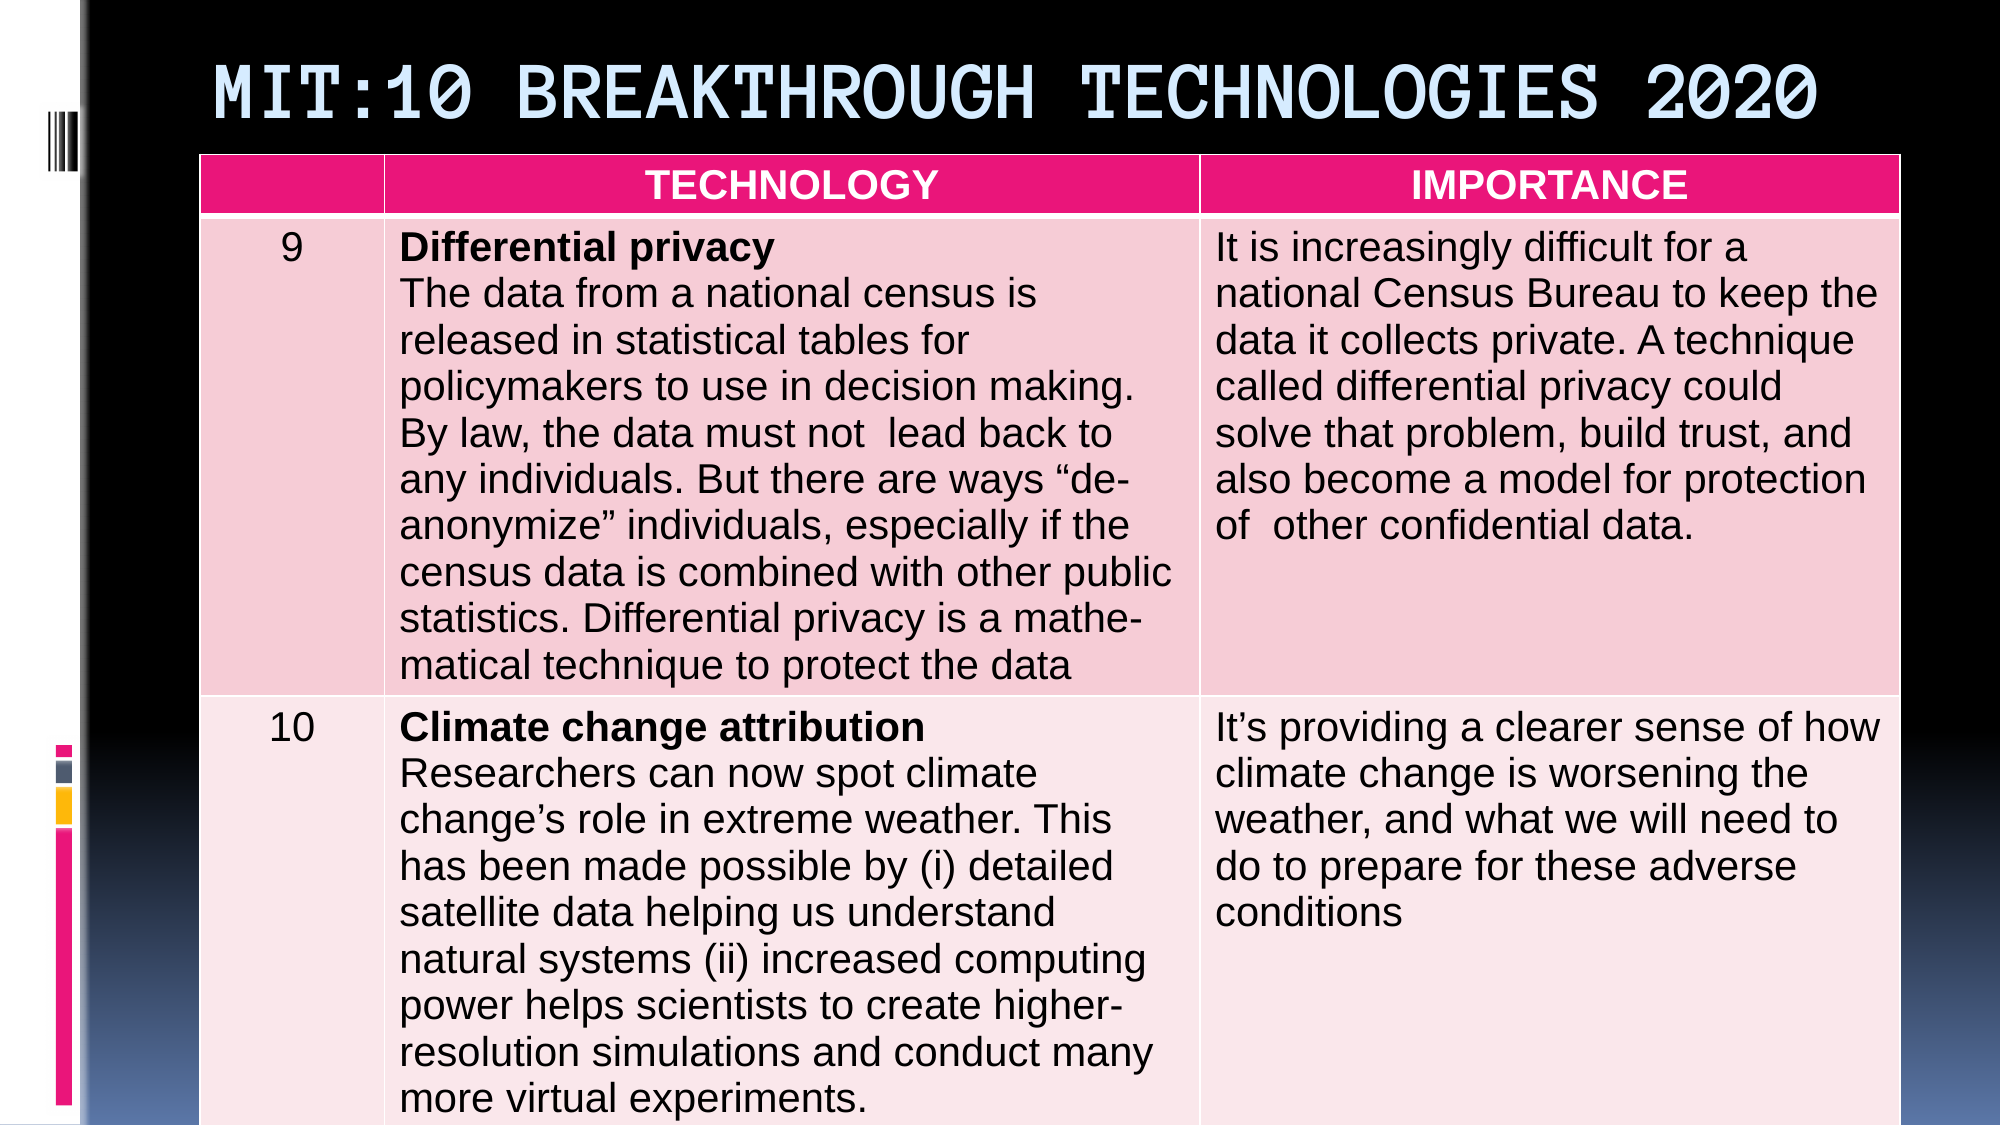

# MIT:10 BREAKTHROUGH TECHNOLOGIES 2020
|  | TECHNOLOGY | IMPORTANCE |
| --- | --- | --- |
| 9 | Differential privacy The data from a national census is released in statistical tables for policymakers to use in decision making. By law, the data must not lead back to any individuals. But there are ways “de-anonymize” individuals, especially if the census data is combined with other public statistics. Differential privacy is a mathe-matical technique to protect the data | It is increasingly difficult for a national Census Bureau to keep the data it collects private. A technique called differential privacy could solve that problem, build trust, and also become a model for protection of other confidential data. |
| 10 | Climate change attribution Researchers can now spot climate change’s role in extreme weather. This has been made possible by (i) detailed satellite data helping us understand natural systems (ii) increased computing power helps scientists to create higher-resolution simulations and conduct many more virtual experiments. | It’s providing a clearer sense of how climate change is worsening the weather, and what we will need to do to prepare for these adverse conditions |